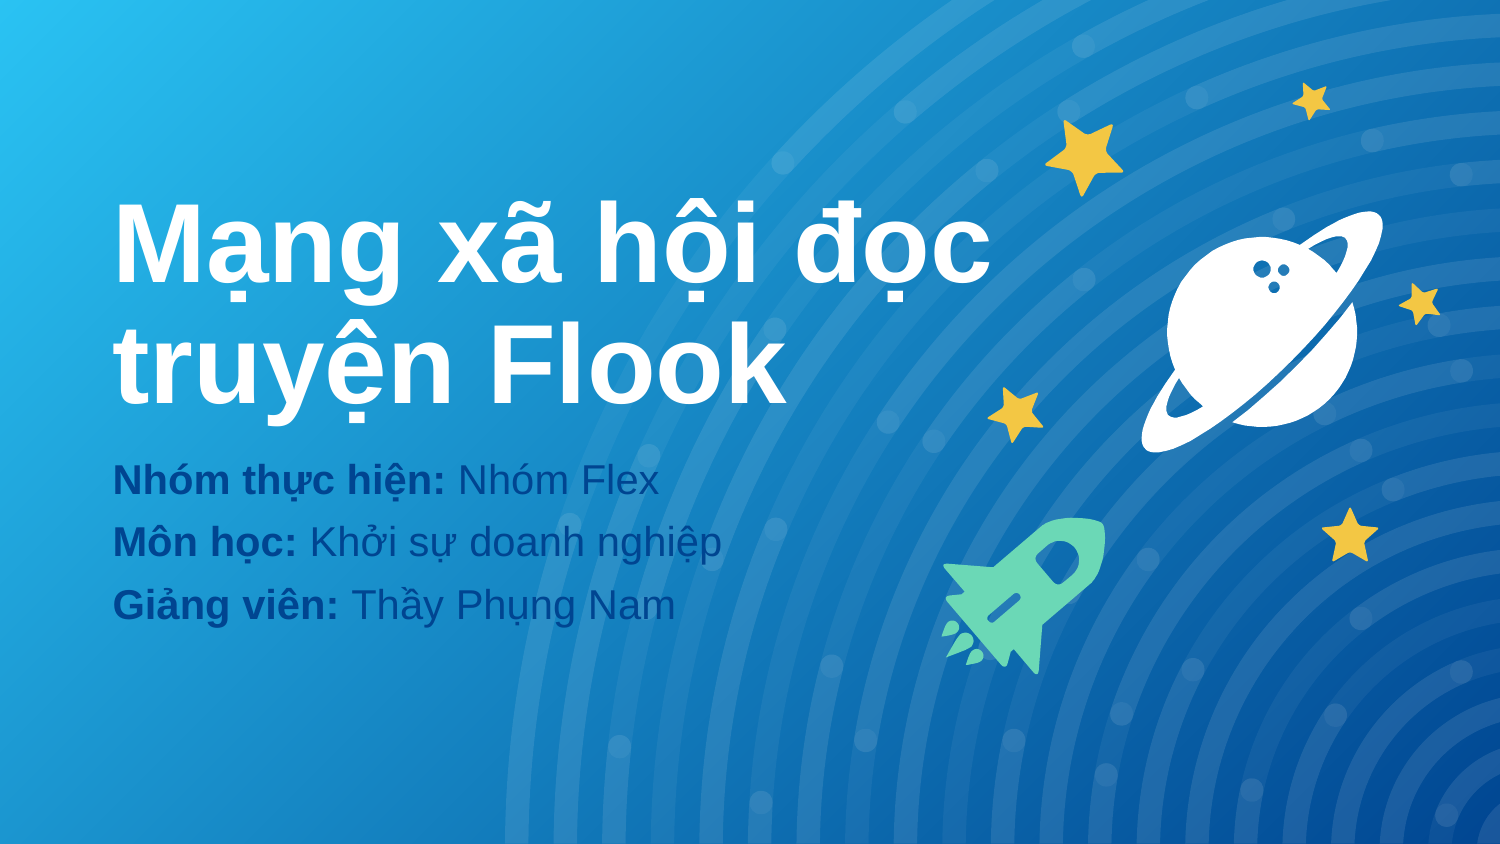

Mạng xã hội đọc truyện Flook

Nhóm thực hiện: Nhóm Flex
Môn học: Khởi sự doanh nghiệp
Giảng viên: Thầy Phụng Nam

1